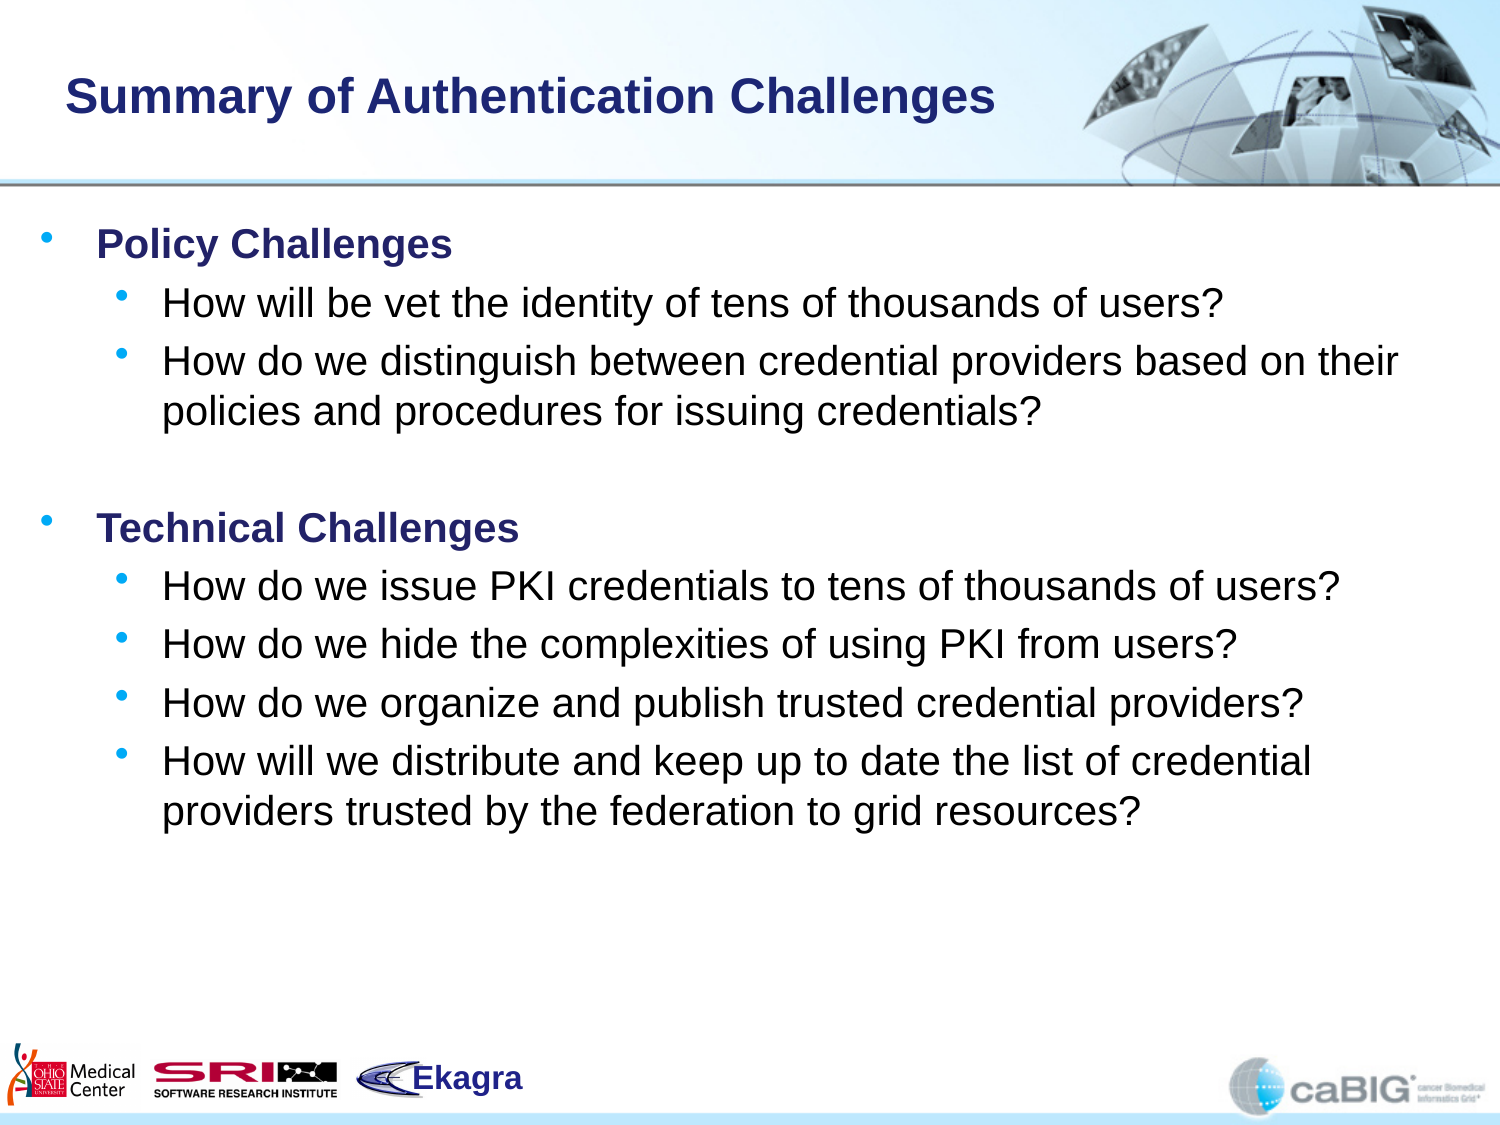

# Summary of Authentication Challenges
Policy Challenges
How will be vet the identity of tens of thousands of users?
How do we distinguish between credential providers based on their policies and procedures for issuing credentials?

Technical Challenges
How do we issue PKI credentials to tens of thousands of users?
How do we hide the complexities of using PKI from users?
How do we organize and publish trusted credential providers?
How will we distribute and keep up to date the list of credential providers trusted by the federation to grid resources?